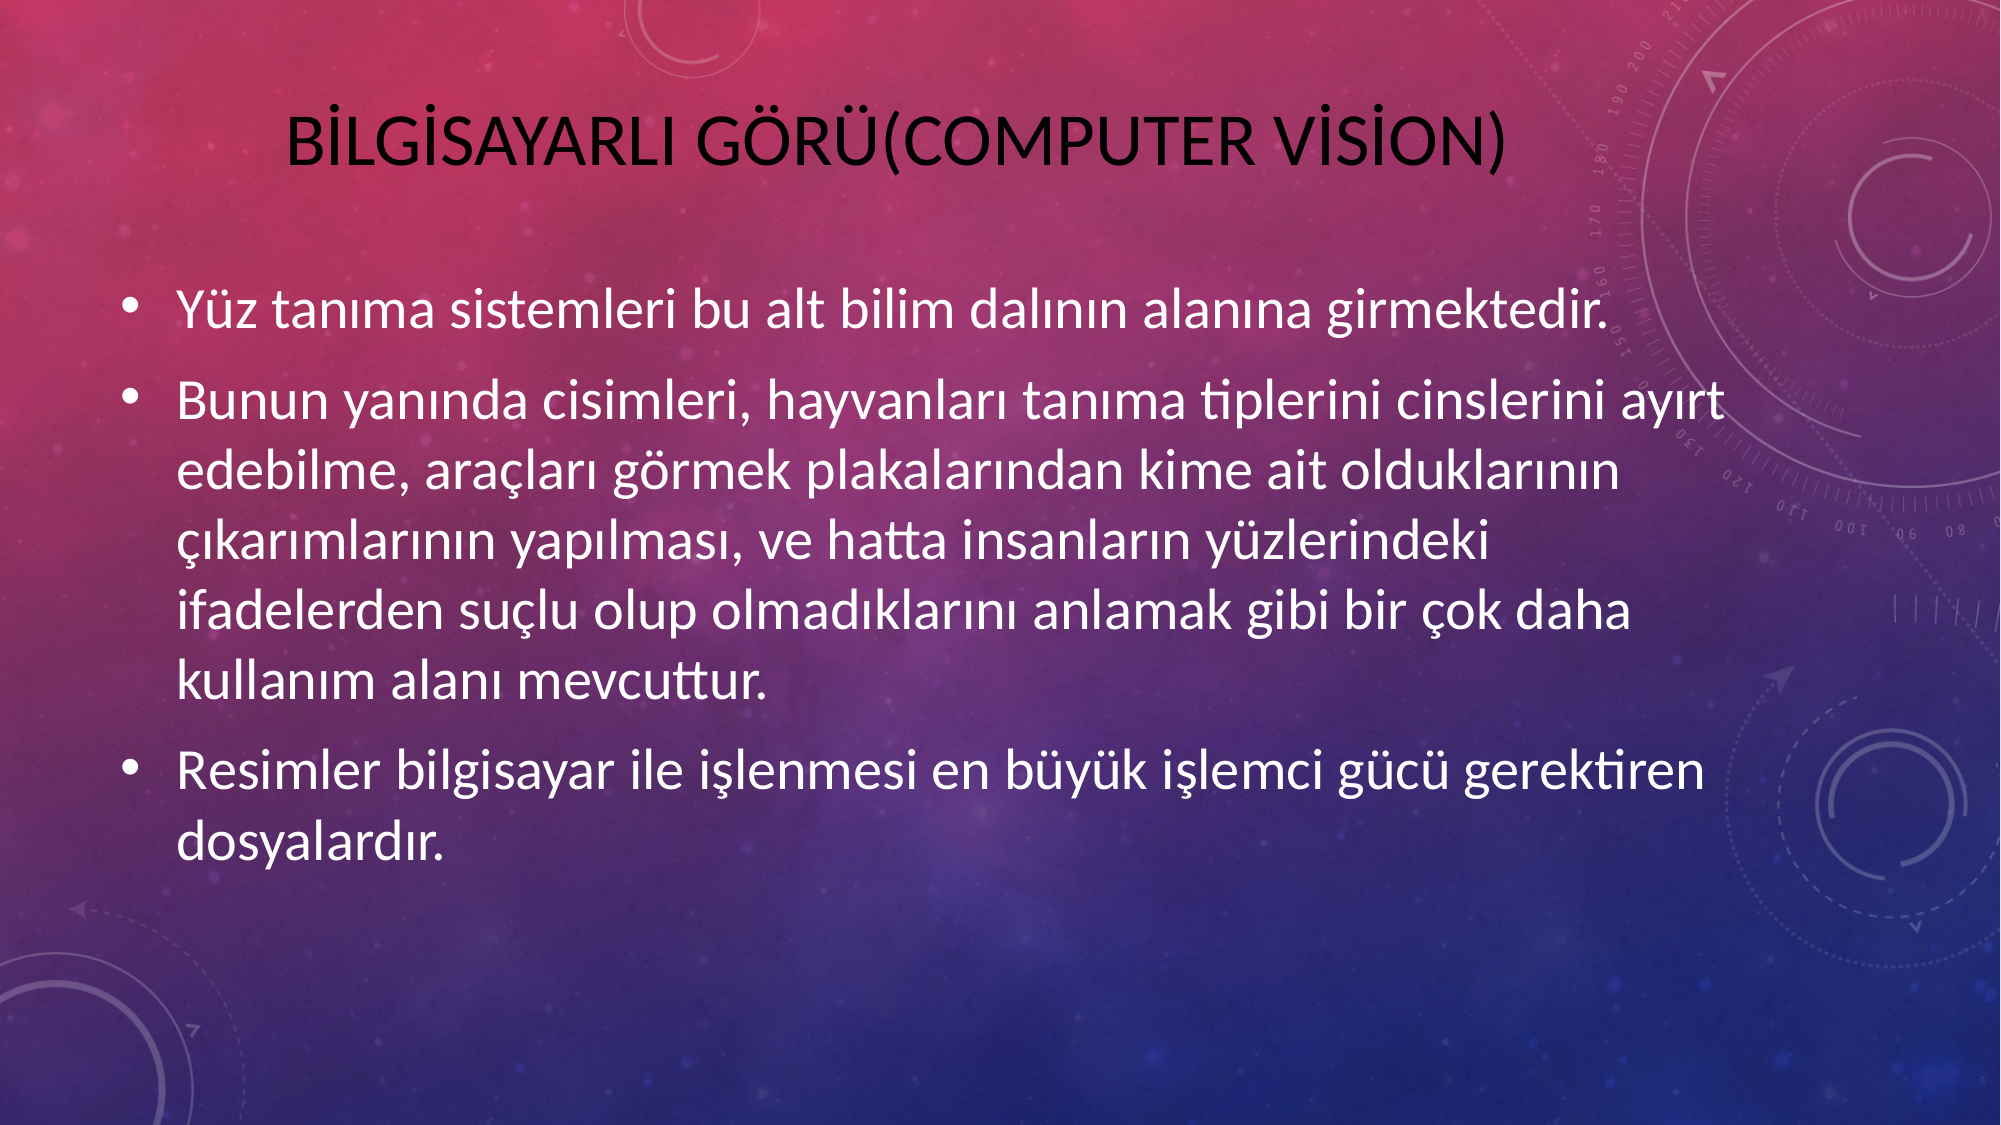

# BİLGİSAYARLI GÖRÜ(COMPUTER VİSİON)
Yüz tanıma sistemleri bu alt bilim dalının alanına girmektedir.
Bunun yanında cisimleri, hayvanları tanıma tiplerini cinslerini ayırt edebilme, araçları görmek plakalarından kime ait olduklarının çıkarımlarının yapılması, ve hatta insanların yüzlerindeki ifadelerden suçlu olup olmadıklarını anlamak gibi bir çok daha kullanım alanı mevcuttur.
Resimler bilgisayar ile işlenmesi en büyük işlemci gücü gerektiren dosyalardır.